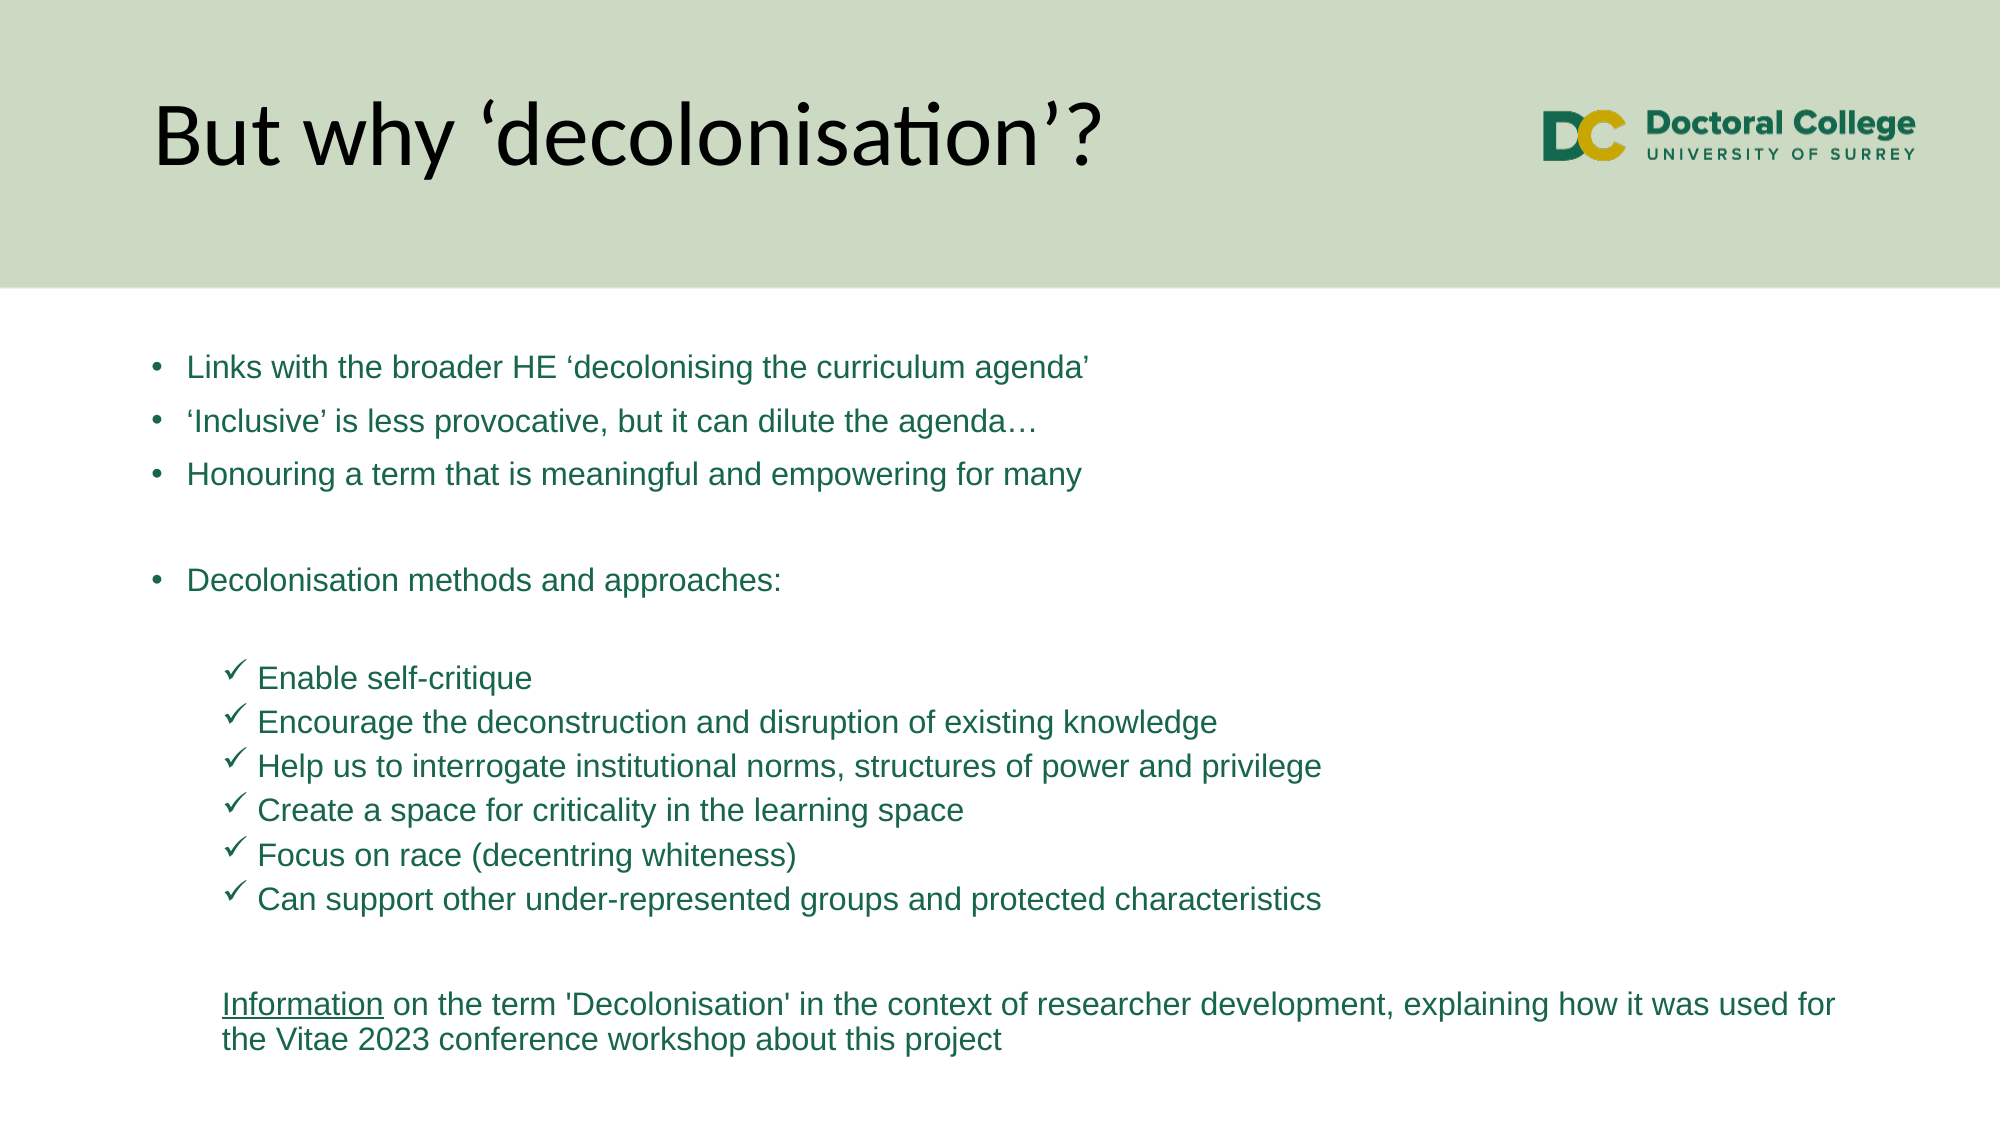

# But why ‘decolonisation’?
Links with the broader HE ‘decolonising the curriculum agenda’
‘Inclusive’ is less provocative, but it can dilute the agenda…
Honouring a term that is meaningful and empowering for many

Decolonisation methods and approaches:

Enable self-critique
Encourage the deconstruction and disruption of existing knowledge
Help us to interrogate institutional norms, structures of power and privilege
Create a space for criticality in the learning space
Focus on race (decentring whiteness)
Can support other under-represented groups and protected characteristics

Information on the term 'Decolonisation' in the context of researcher development, explaining how it was used for the Vitae 2023 conference workshop about this project